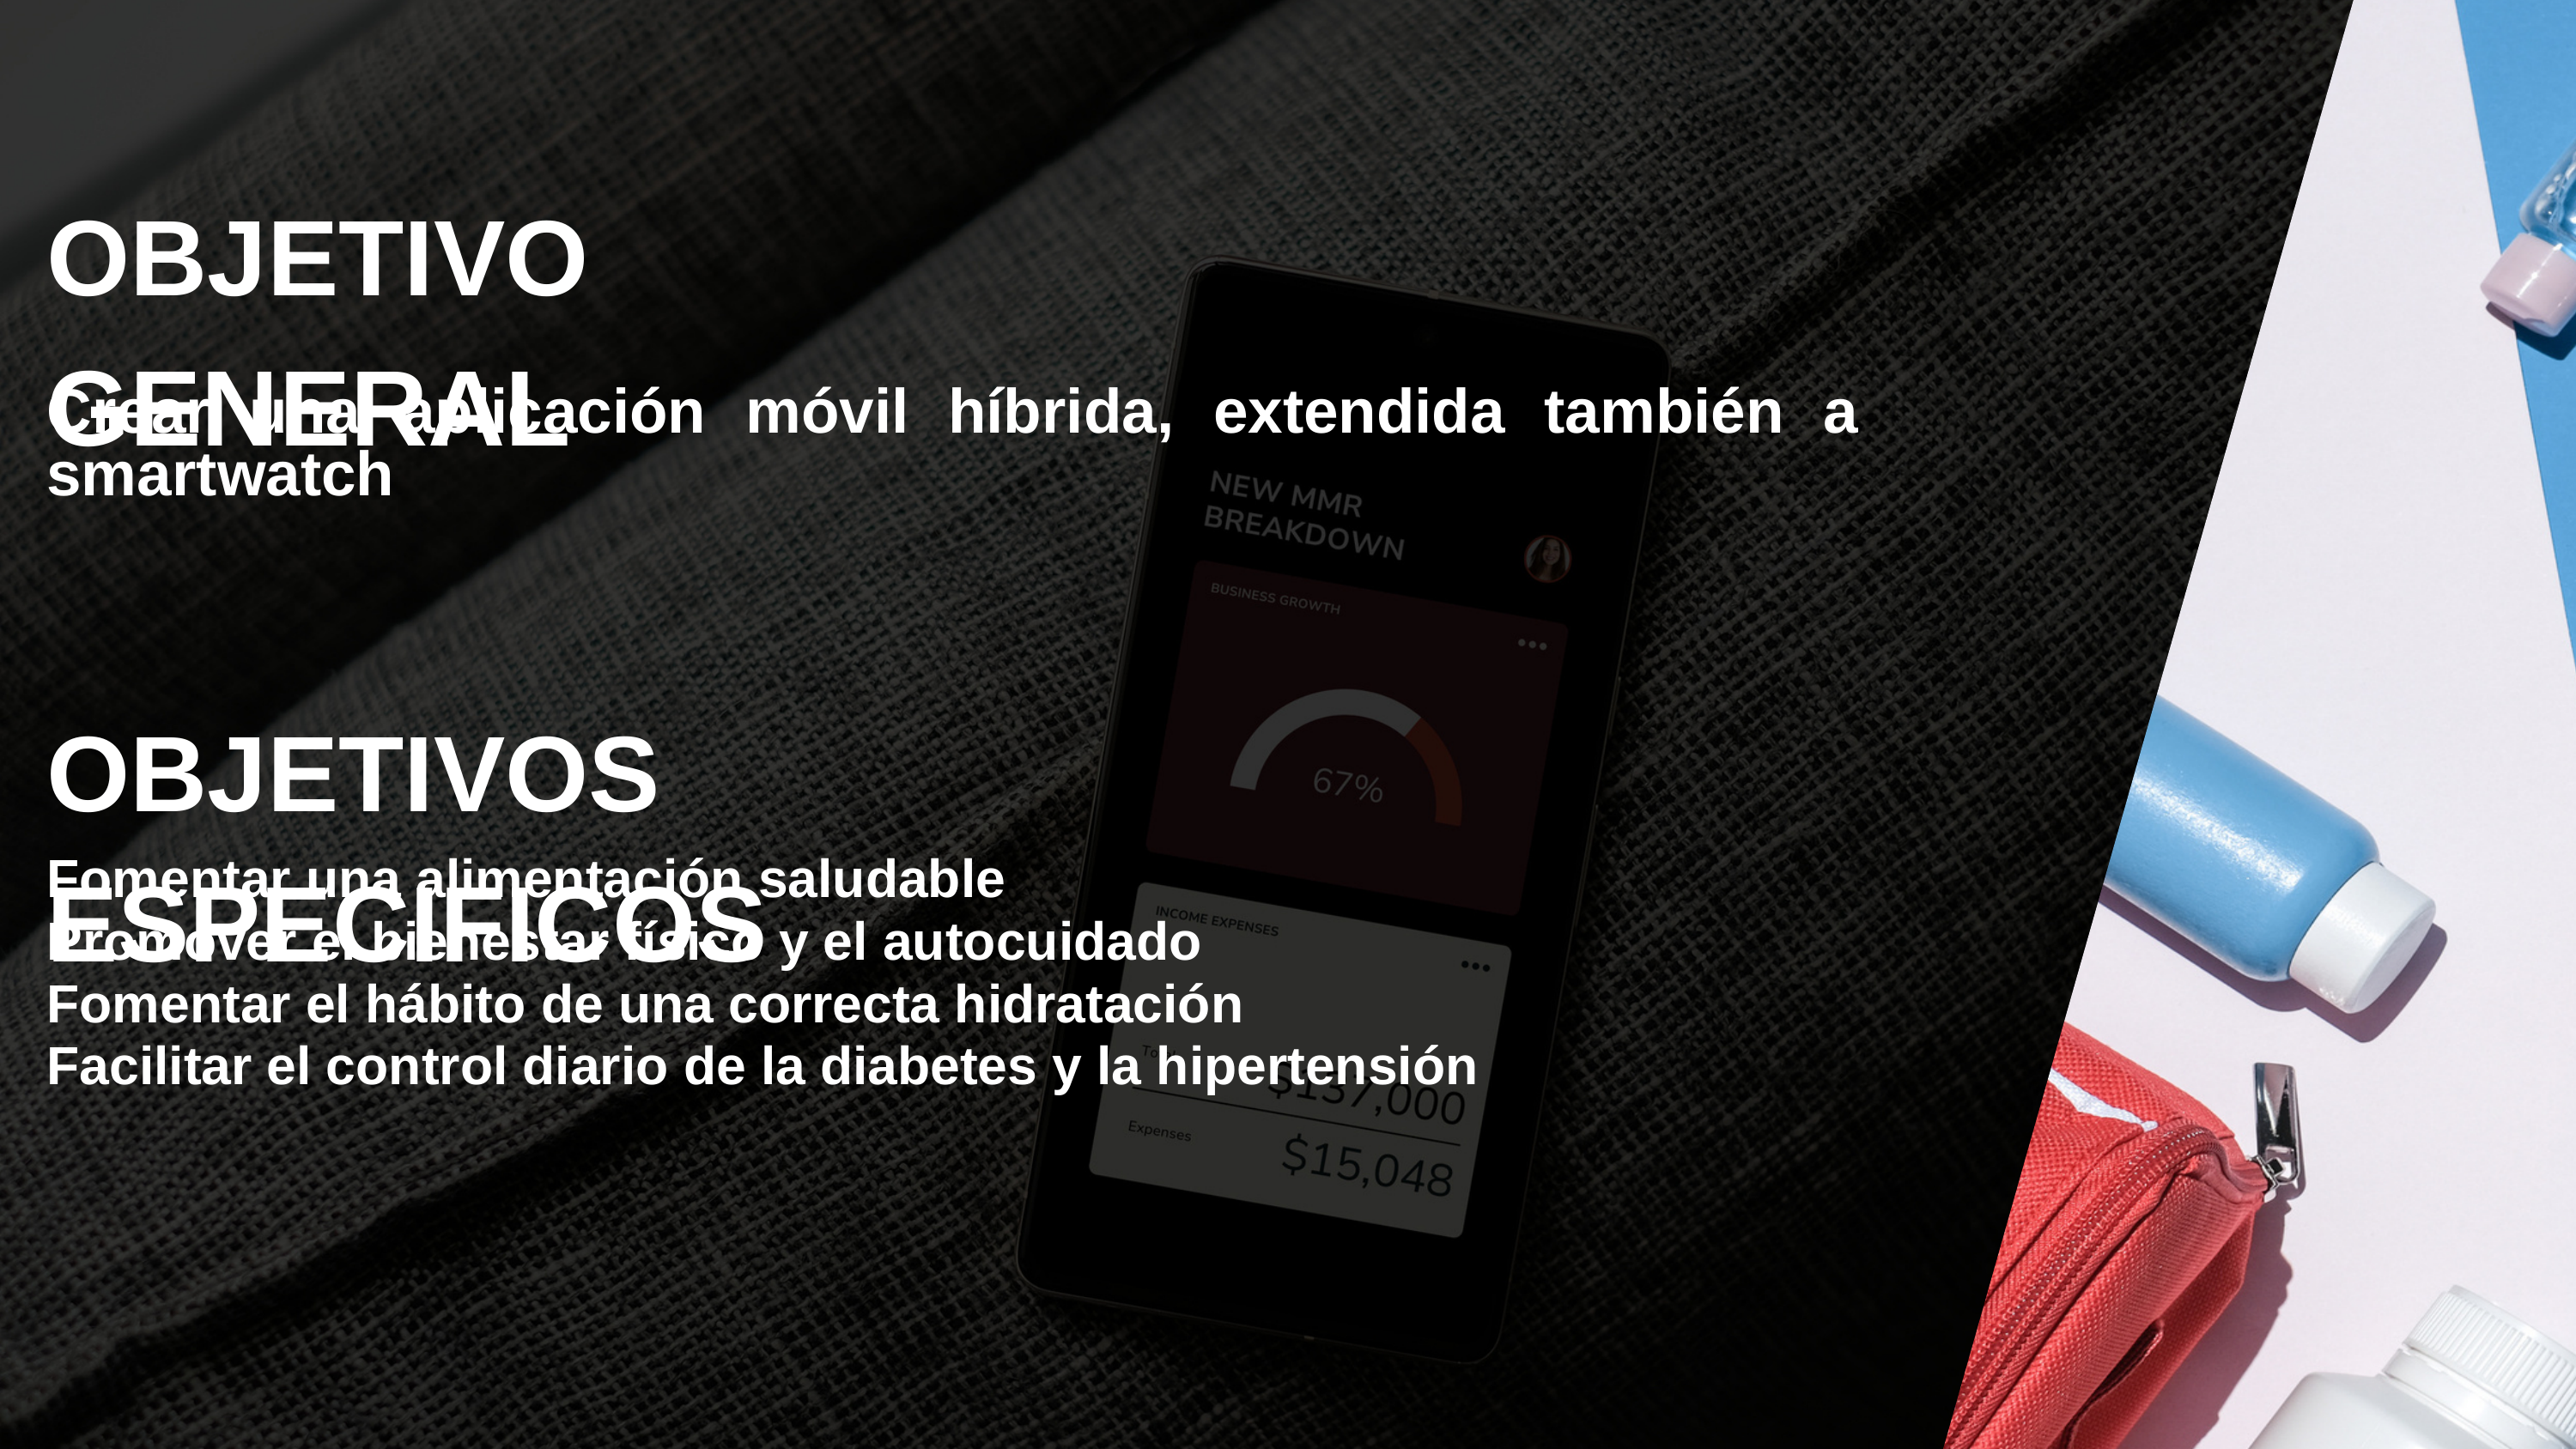

OBJETIVO GENERAL
Crear una aplicación móvil híbrida, extendida también a smartwatch
OBJETIVOS ESPECIFICOS
Fomentar una alimentación saludable
Promover el bienestar físico y el autocuidado
Fomentar el hábito de una correcta hidratación
Facilitar el control diario de la diabetes y la hipertensión